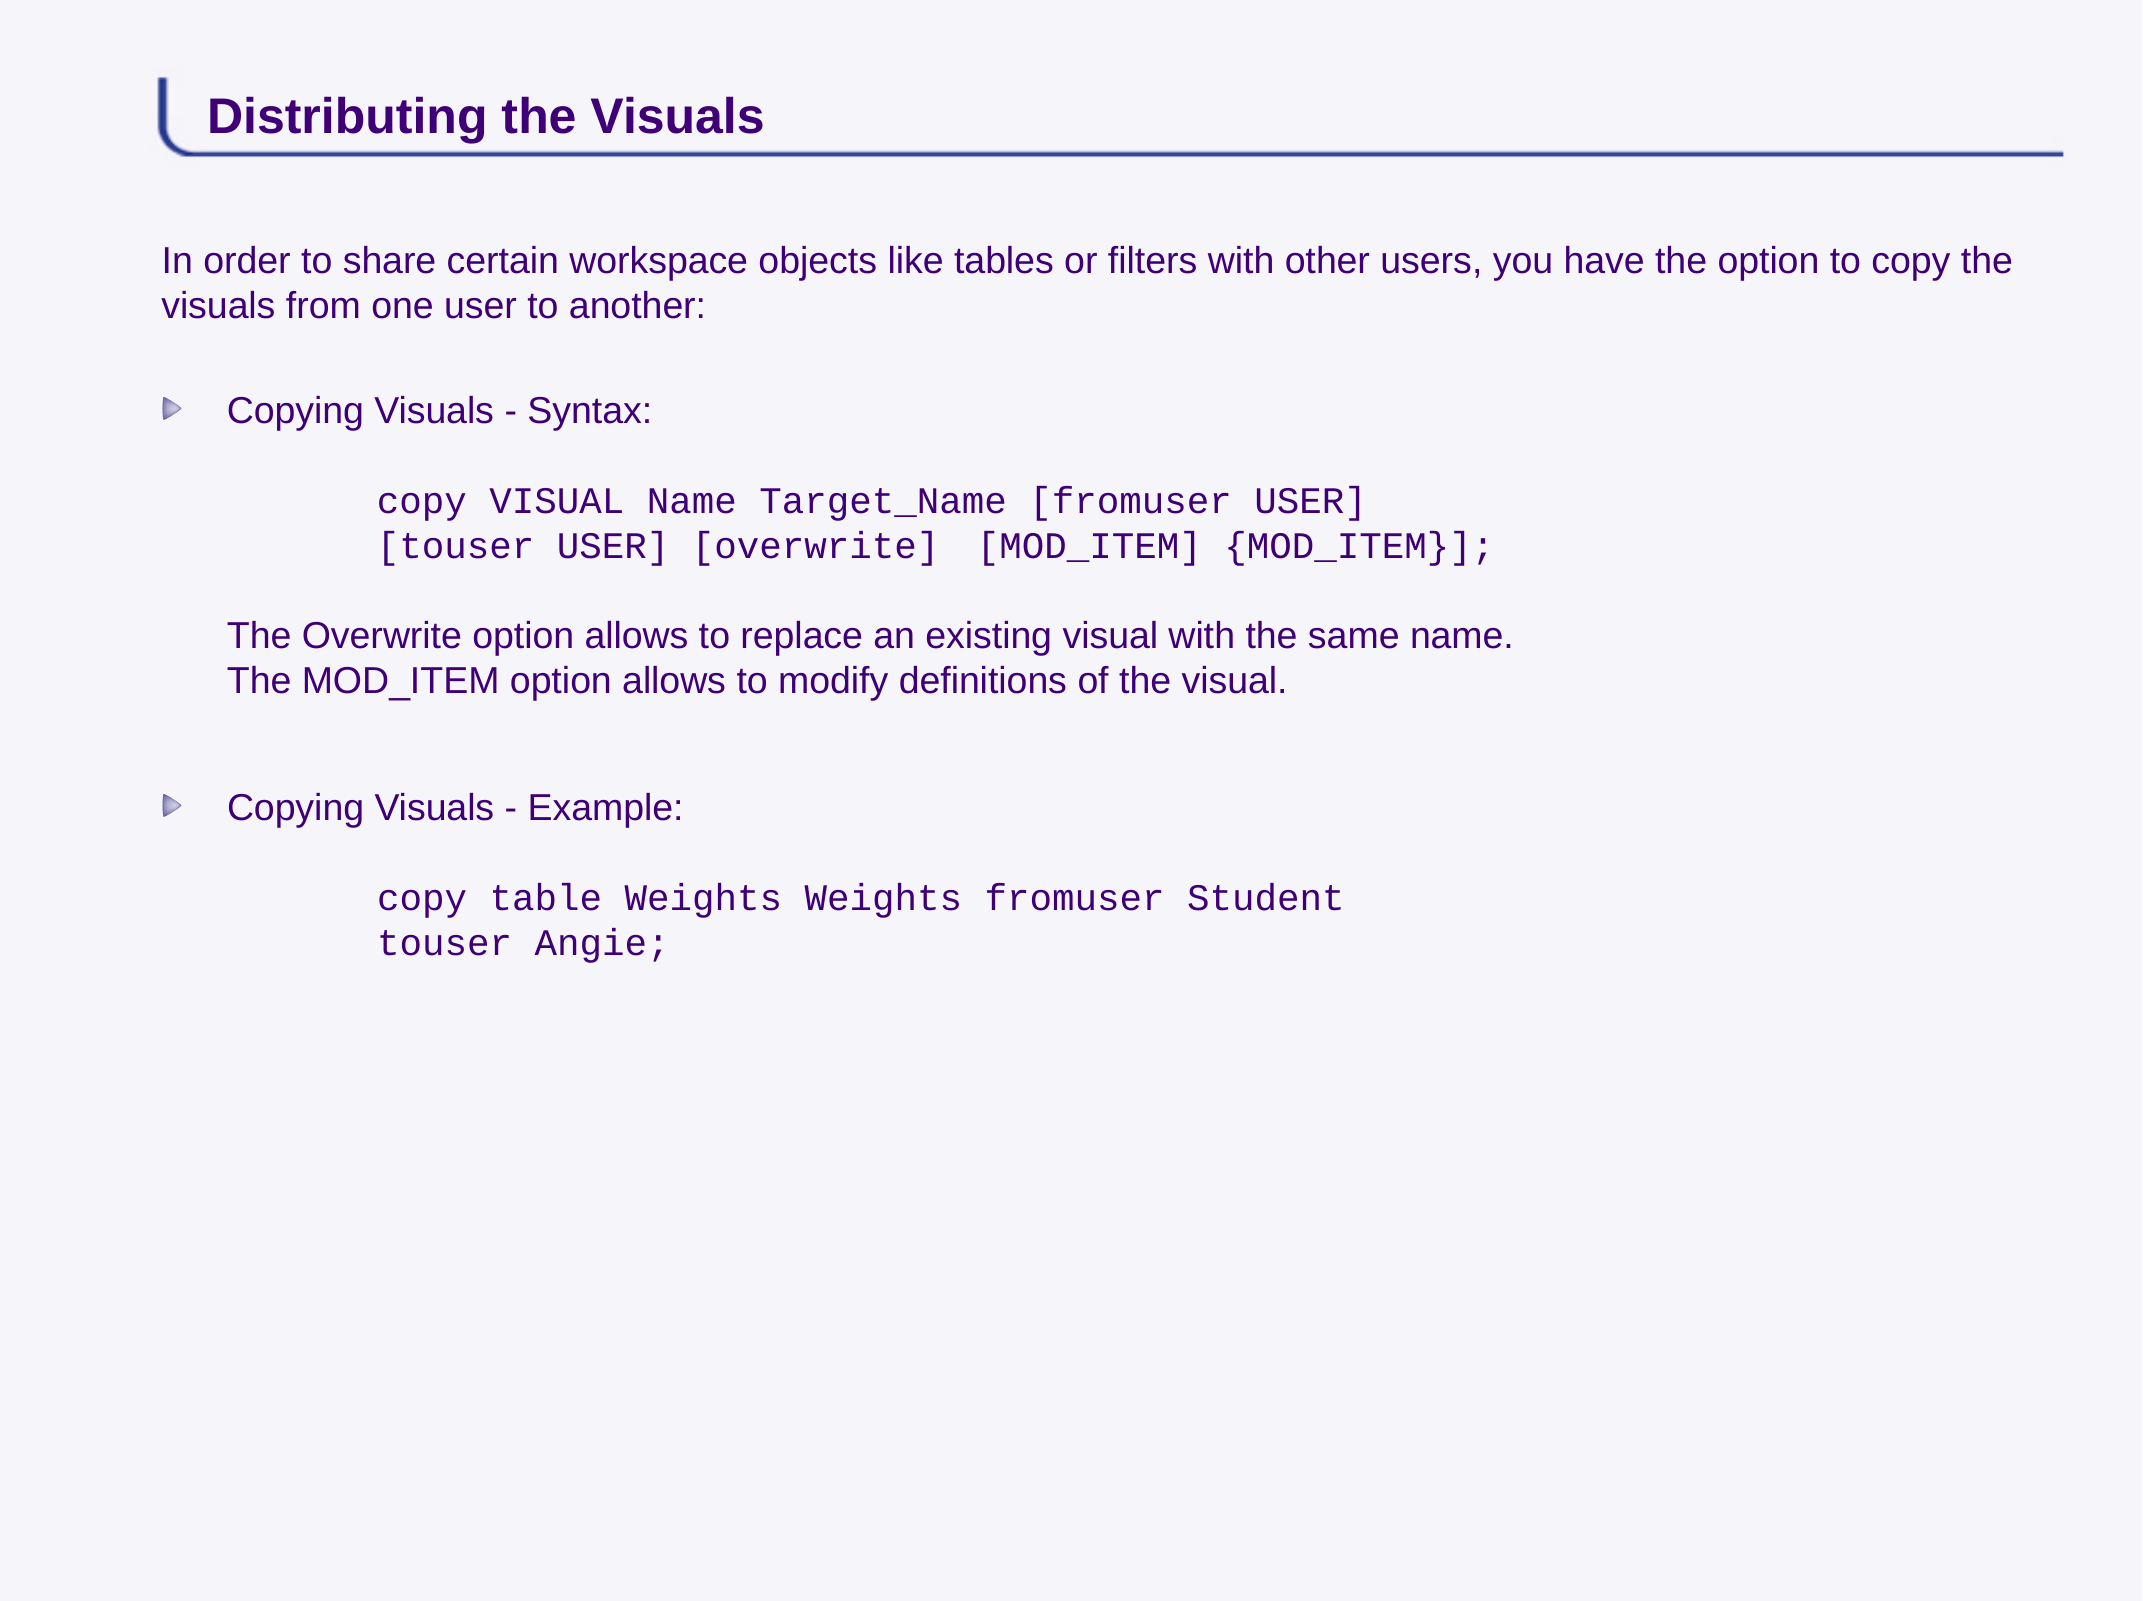

# Distributing the Visuals
In order to share certain workspace objects like tables or filters with other users, you have the option to copy the visuals from one user to another:

Copying Visuals - Syntax:
	copy VISUAL Name Target_Name [fromuser USER]
	[touser USER] [overwrite] 	[MOD_ITEM] {MOD_ITEM}];
The Overwrite option allows to replace an existing visual with the same name.
The MOD_ITEM option allows to modify definitions of the visual.

Copying Visuals - Example:
	copy table Weights Weights fromuser Student
	touser Angie;